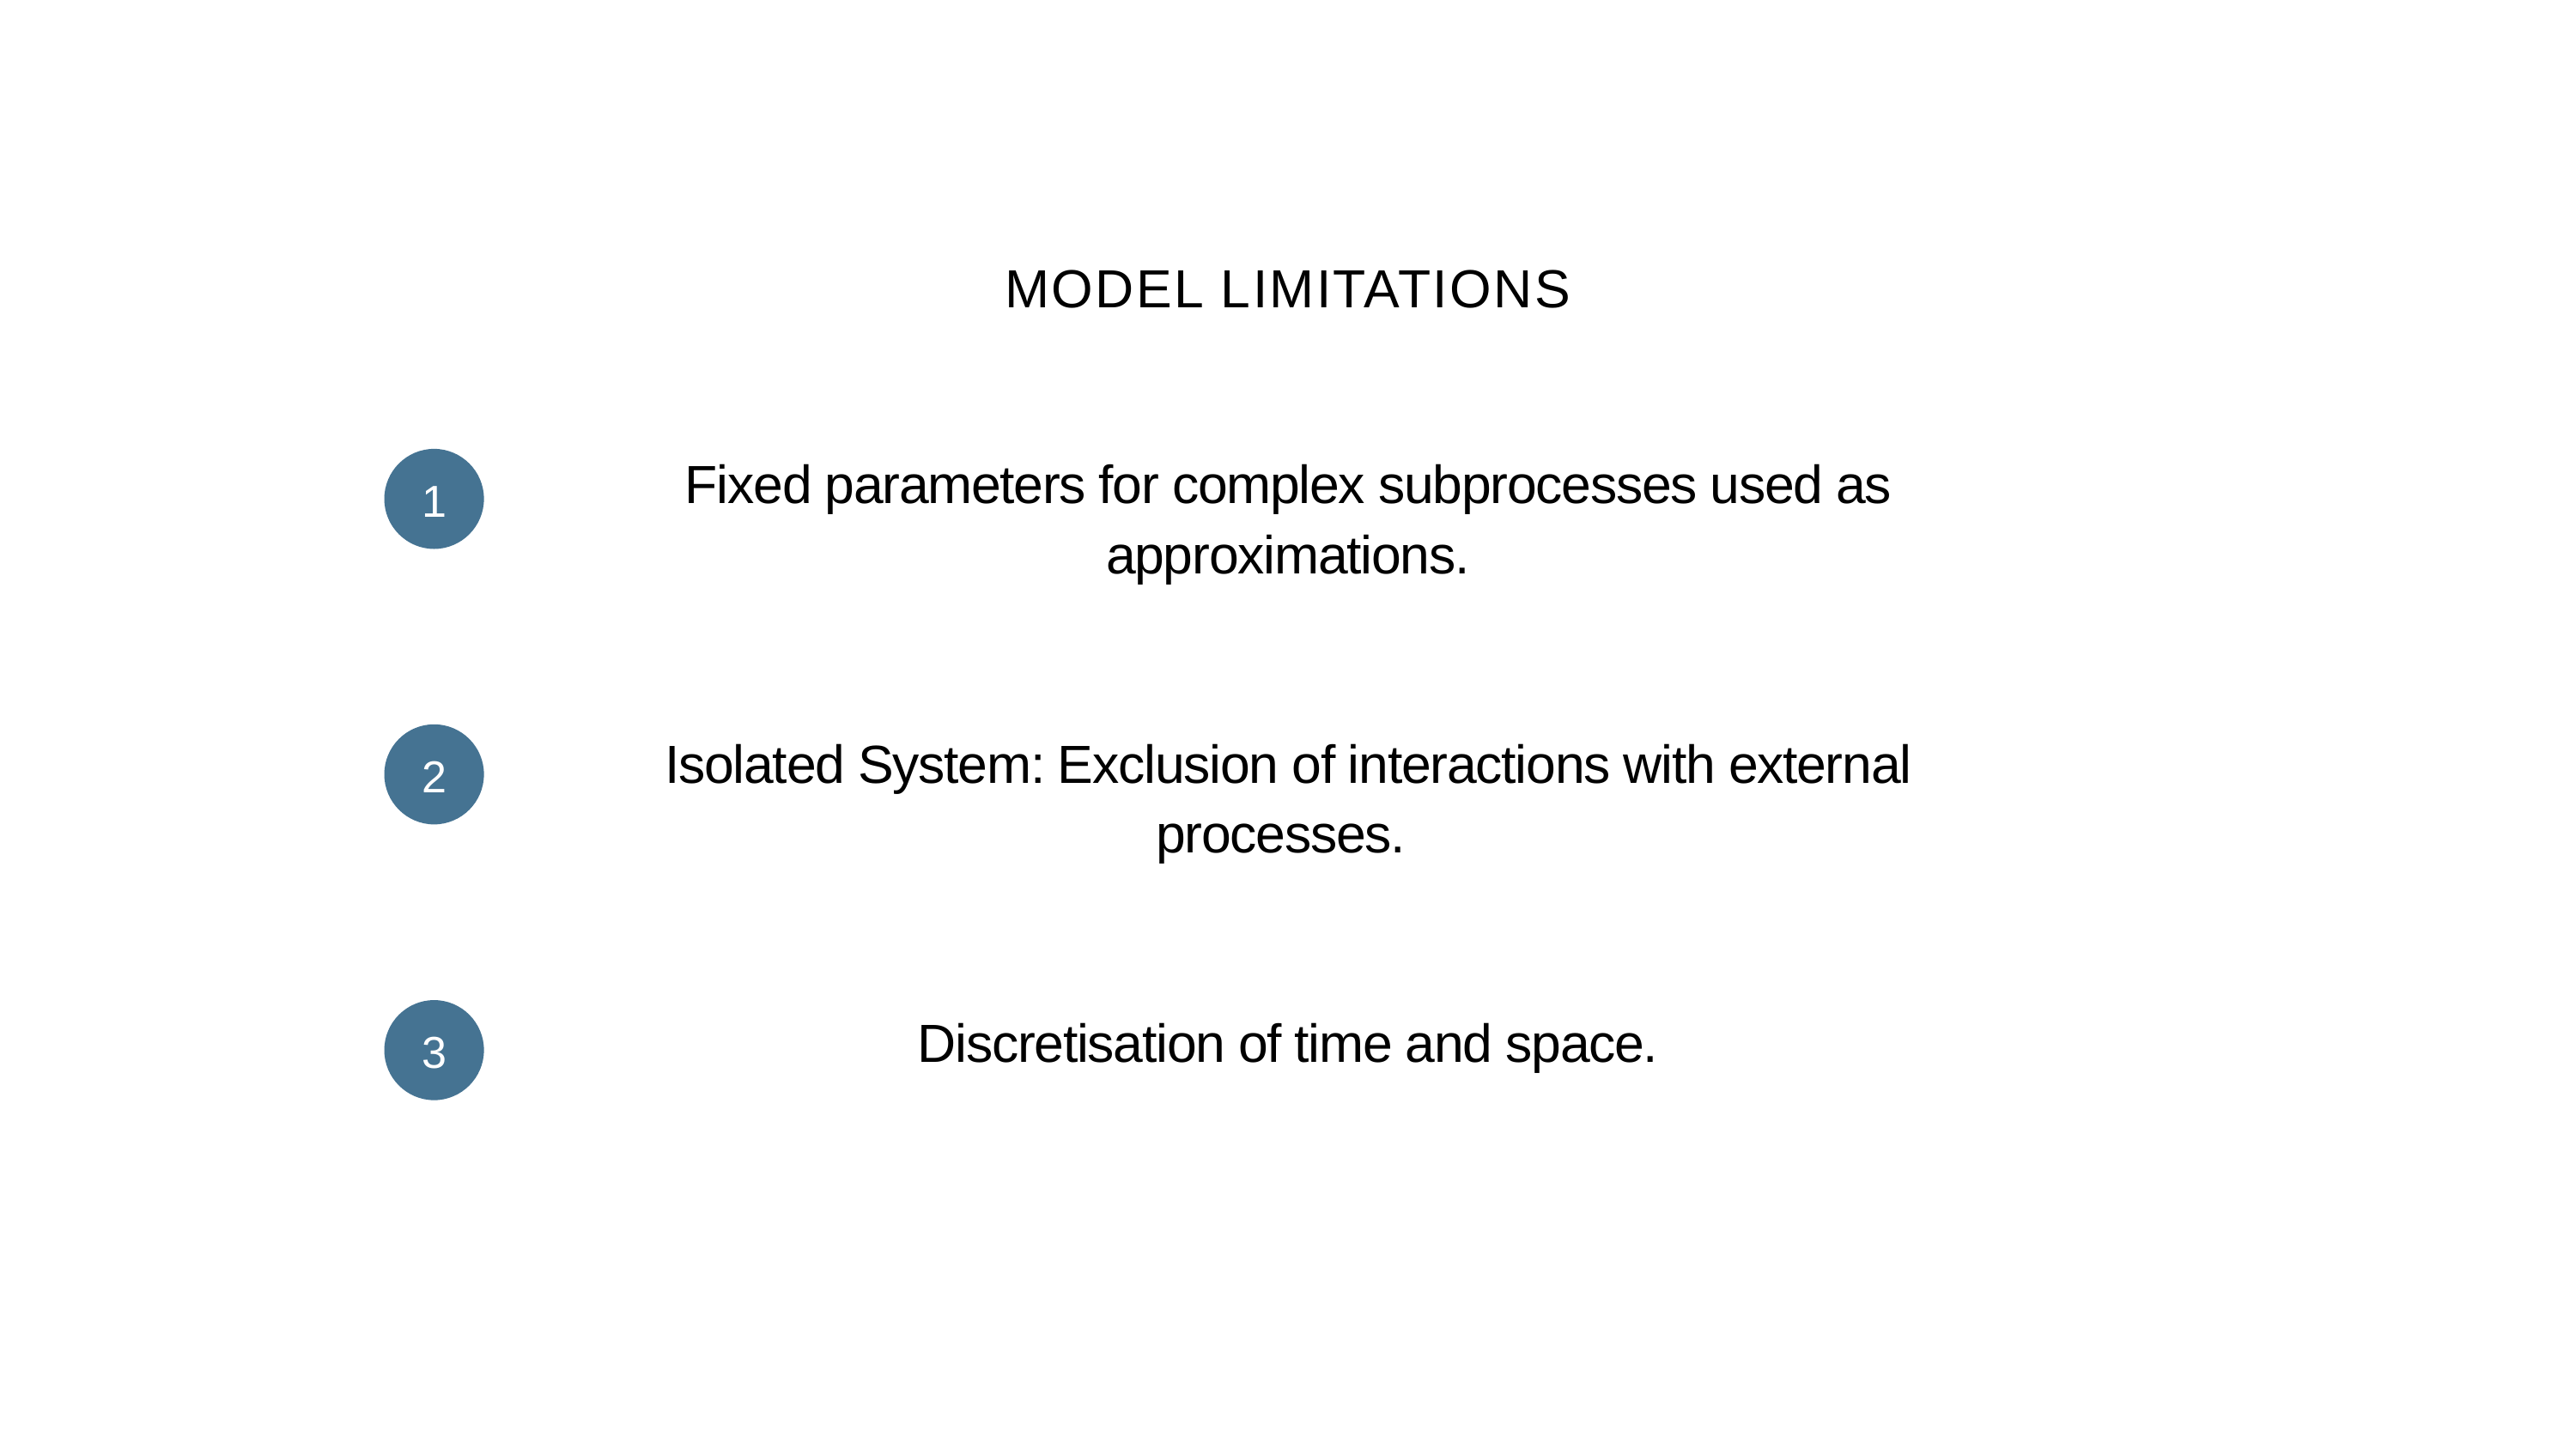

MODEL LIMITATIONS
Fixed parameters for complex subprocesses used as approximations.

Isolated System: Exclusion of interactions with external processes.

Discretisation of time and space.

1

2

3